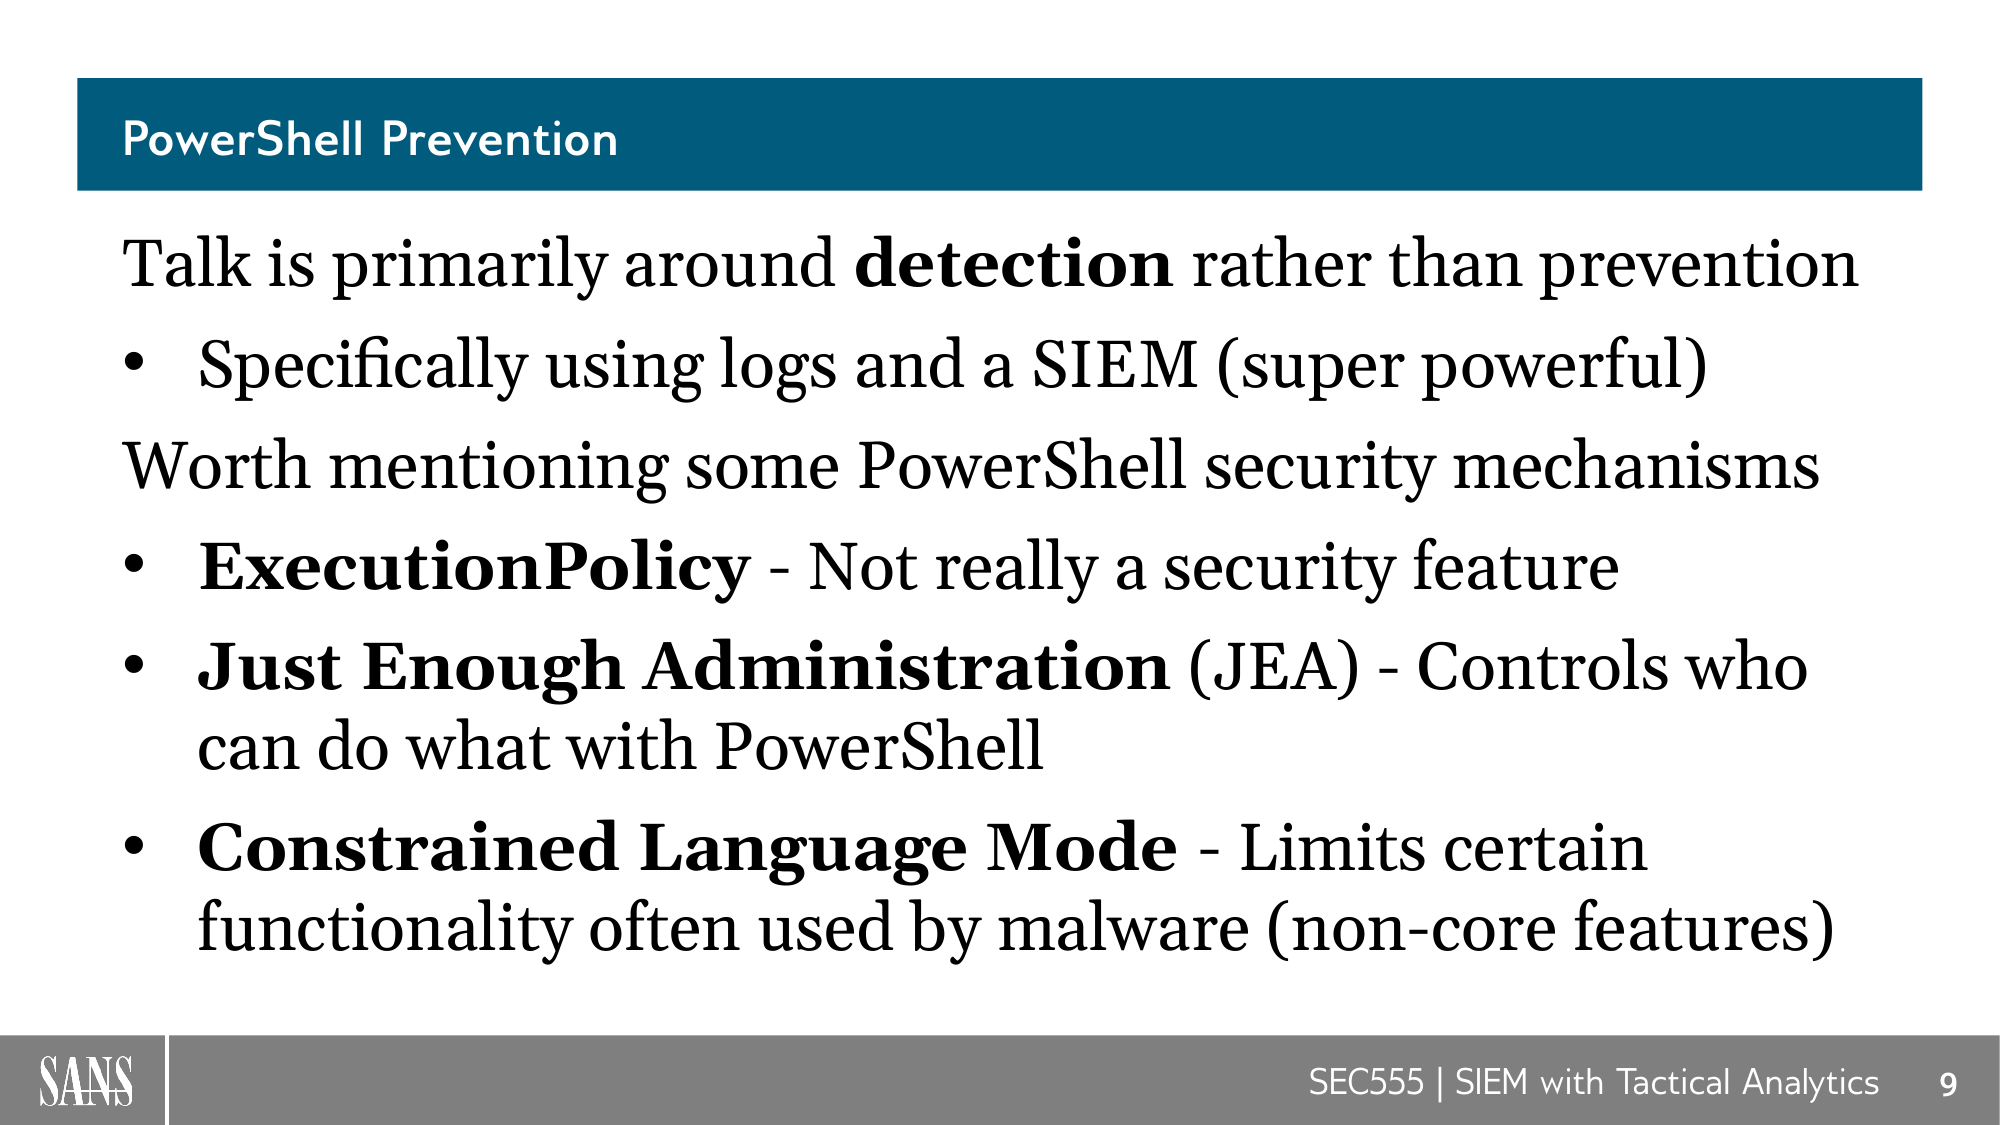

# PowerShell Prevention
Talk is primarily around detection rather than prevention
Specifically using logs and a SIEM (super powerful)
Worth mentioning some PowerShell security mechanisms
ExecutionPolicy - Not really a security feature
Just Enough Administration (JEA) - Controls who can do what with PowerShell
Constrained Language Mode - Limits certain functionality often used by malware (non-core features)